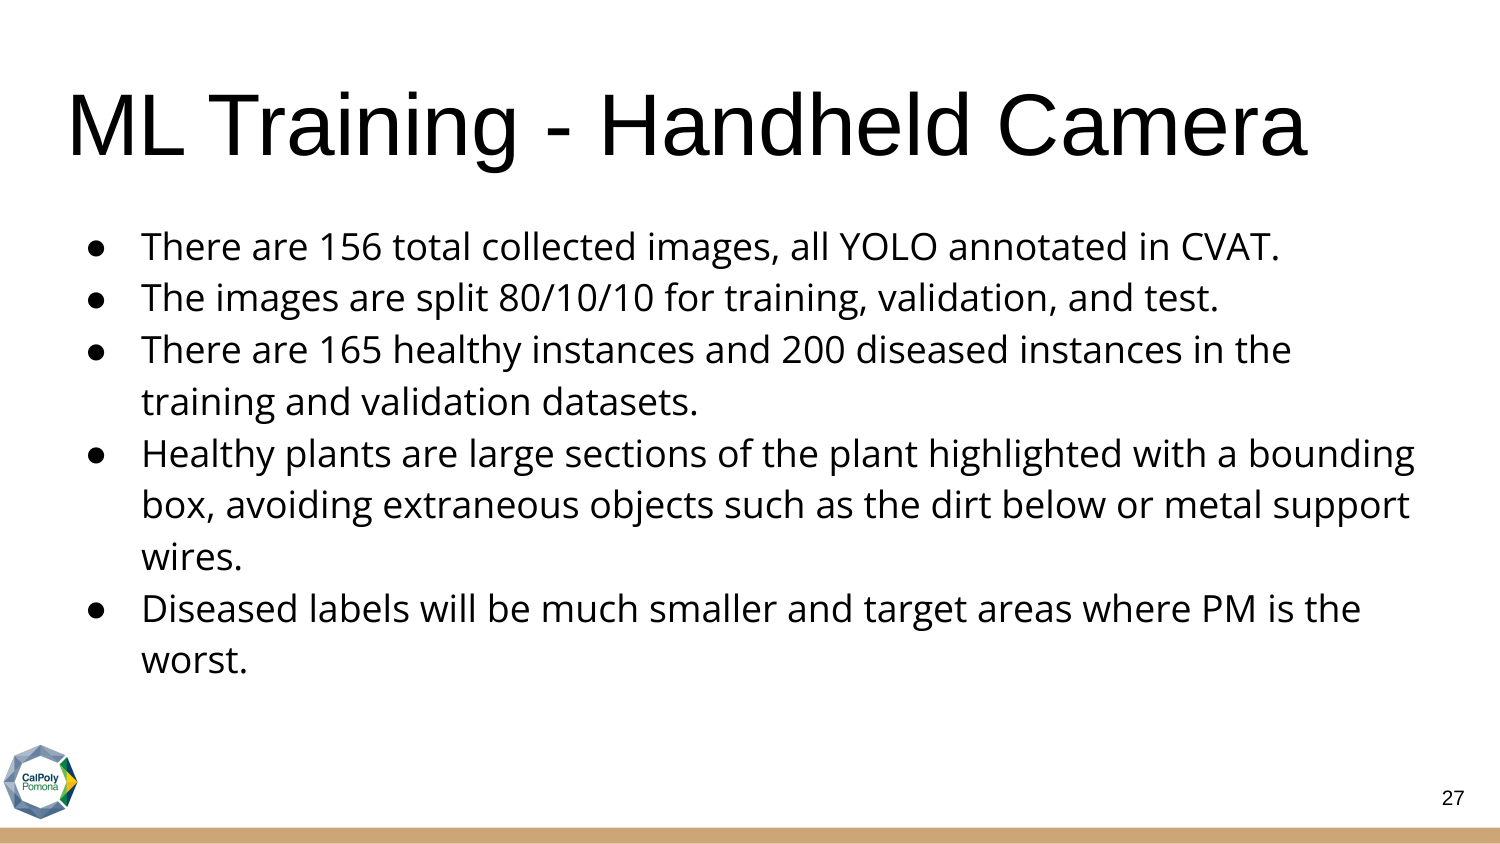

# ML Training - Handheld Camera
There are 156 total collected images, all YOLO annotated in CVAT.
The images are split 80/10/10 for training, validation, and test.
There are 165 healthy instances and 200 diseased instances in the training and validation datasets.
Healthy plants are large sections of the plant highlighted with a bounding box, avoiding extraneous objects such as the dirt below or metal support wires.
Diseased labels will be much smaller and target areas where PM is the worst.
27